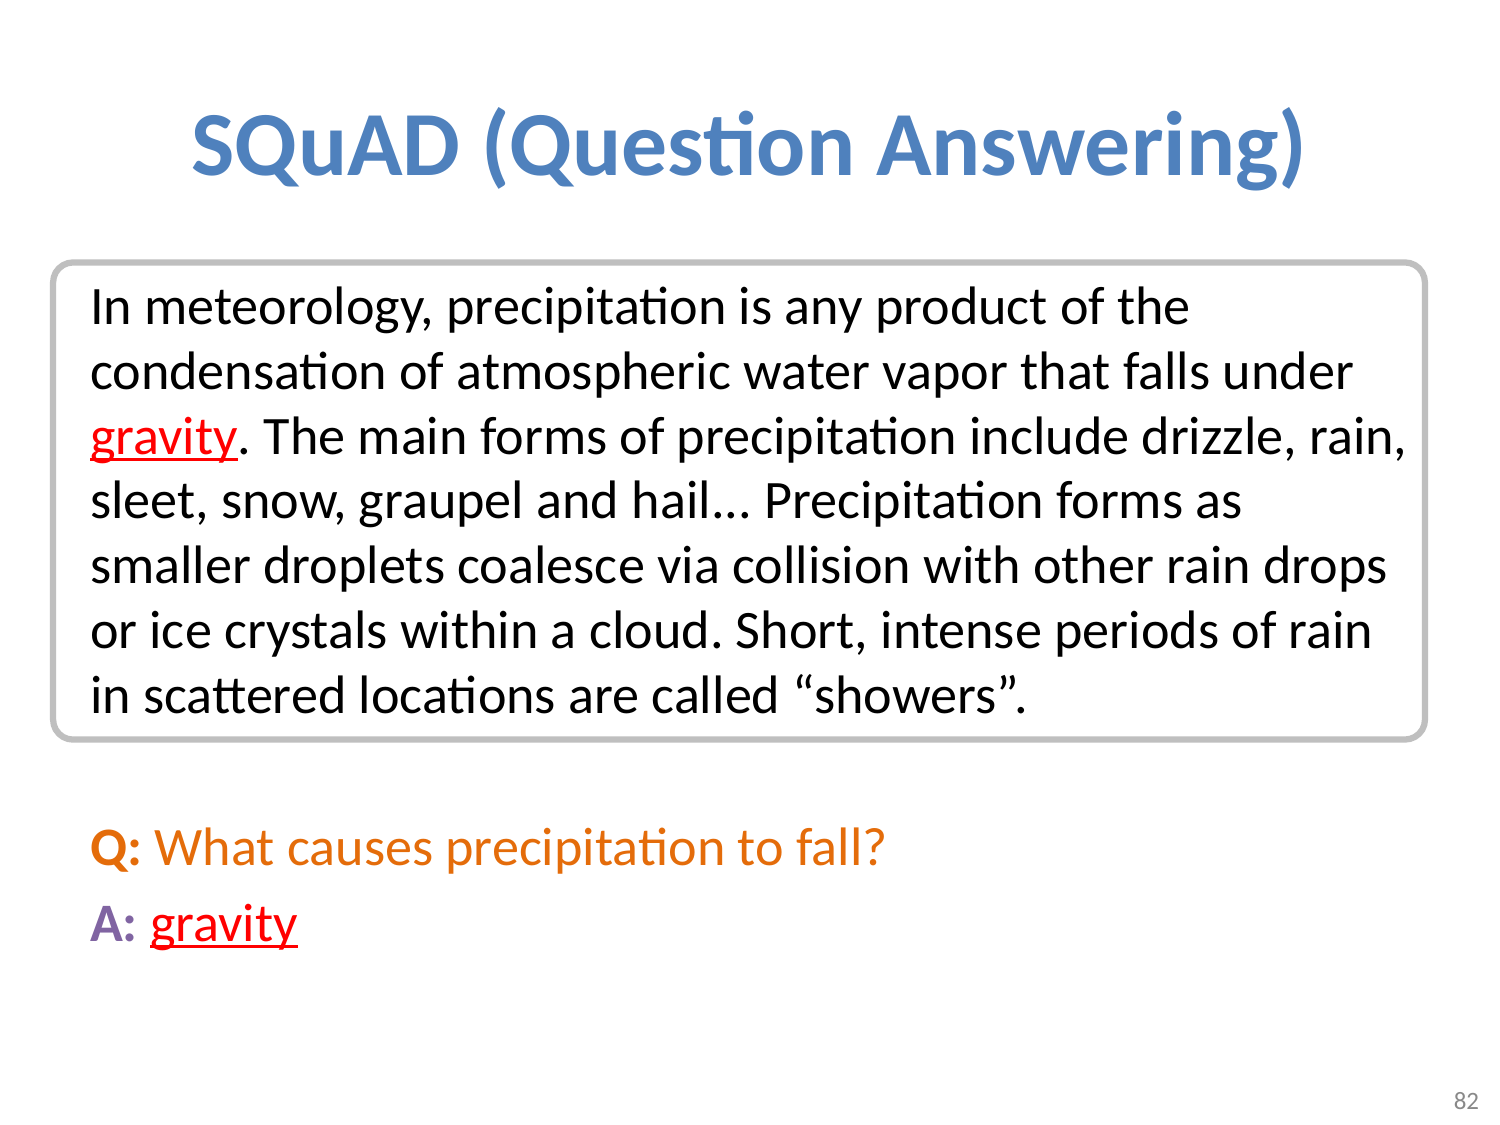

# SQuAD (Question Answering)

In meteorology, precipitation is any product of the condensation of atmospheric water vapor that falls under gravity. The main forms of precipitation include drizzle, rain, sleet, snow, graupel and hail... Precipitation forms as smaller droplets coalesce via collision with other rain drops or ice crystals within a cloud. Short, intense periods of rain in scattered locations are called “showers”.

Q: What causes precipitation to fall?
A: gravity
82